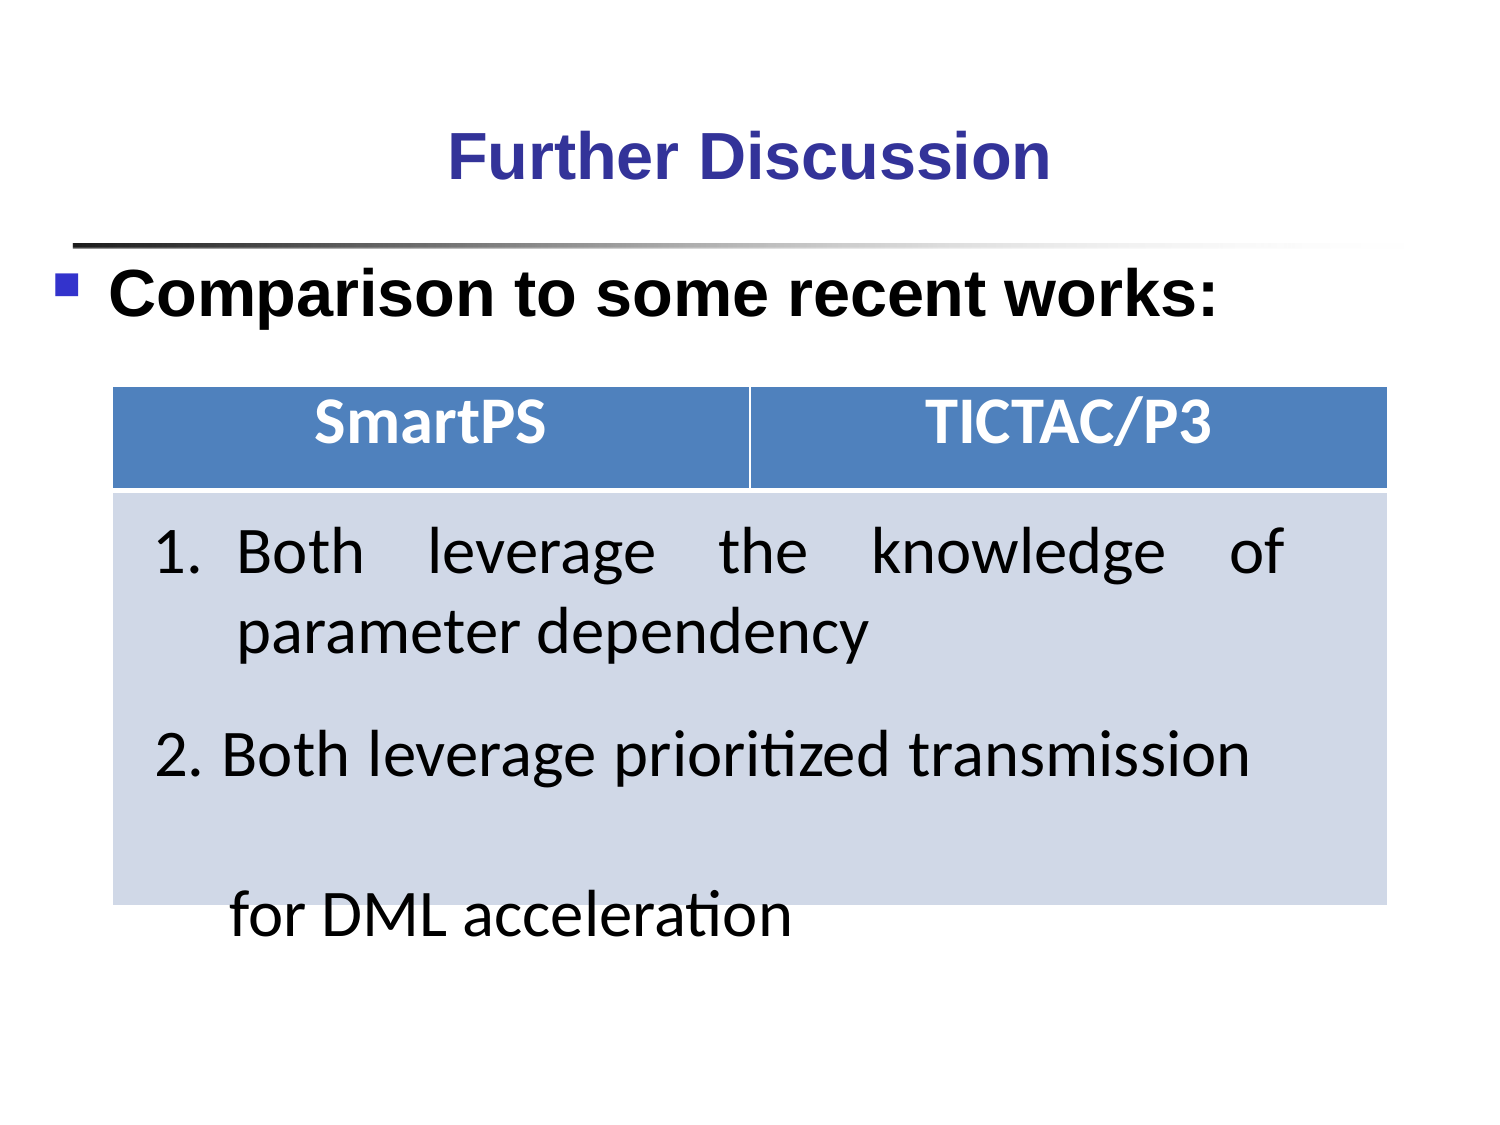

# Further Discussion
Comparison to some recent works:
| SmartPS | TICTAC/P3 |
| --- | --- |
|  |  |
Both leverage the knowledge of parameter dependency
2. Both leverage prioritized transmission
     for DML acceleration